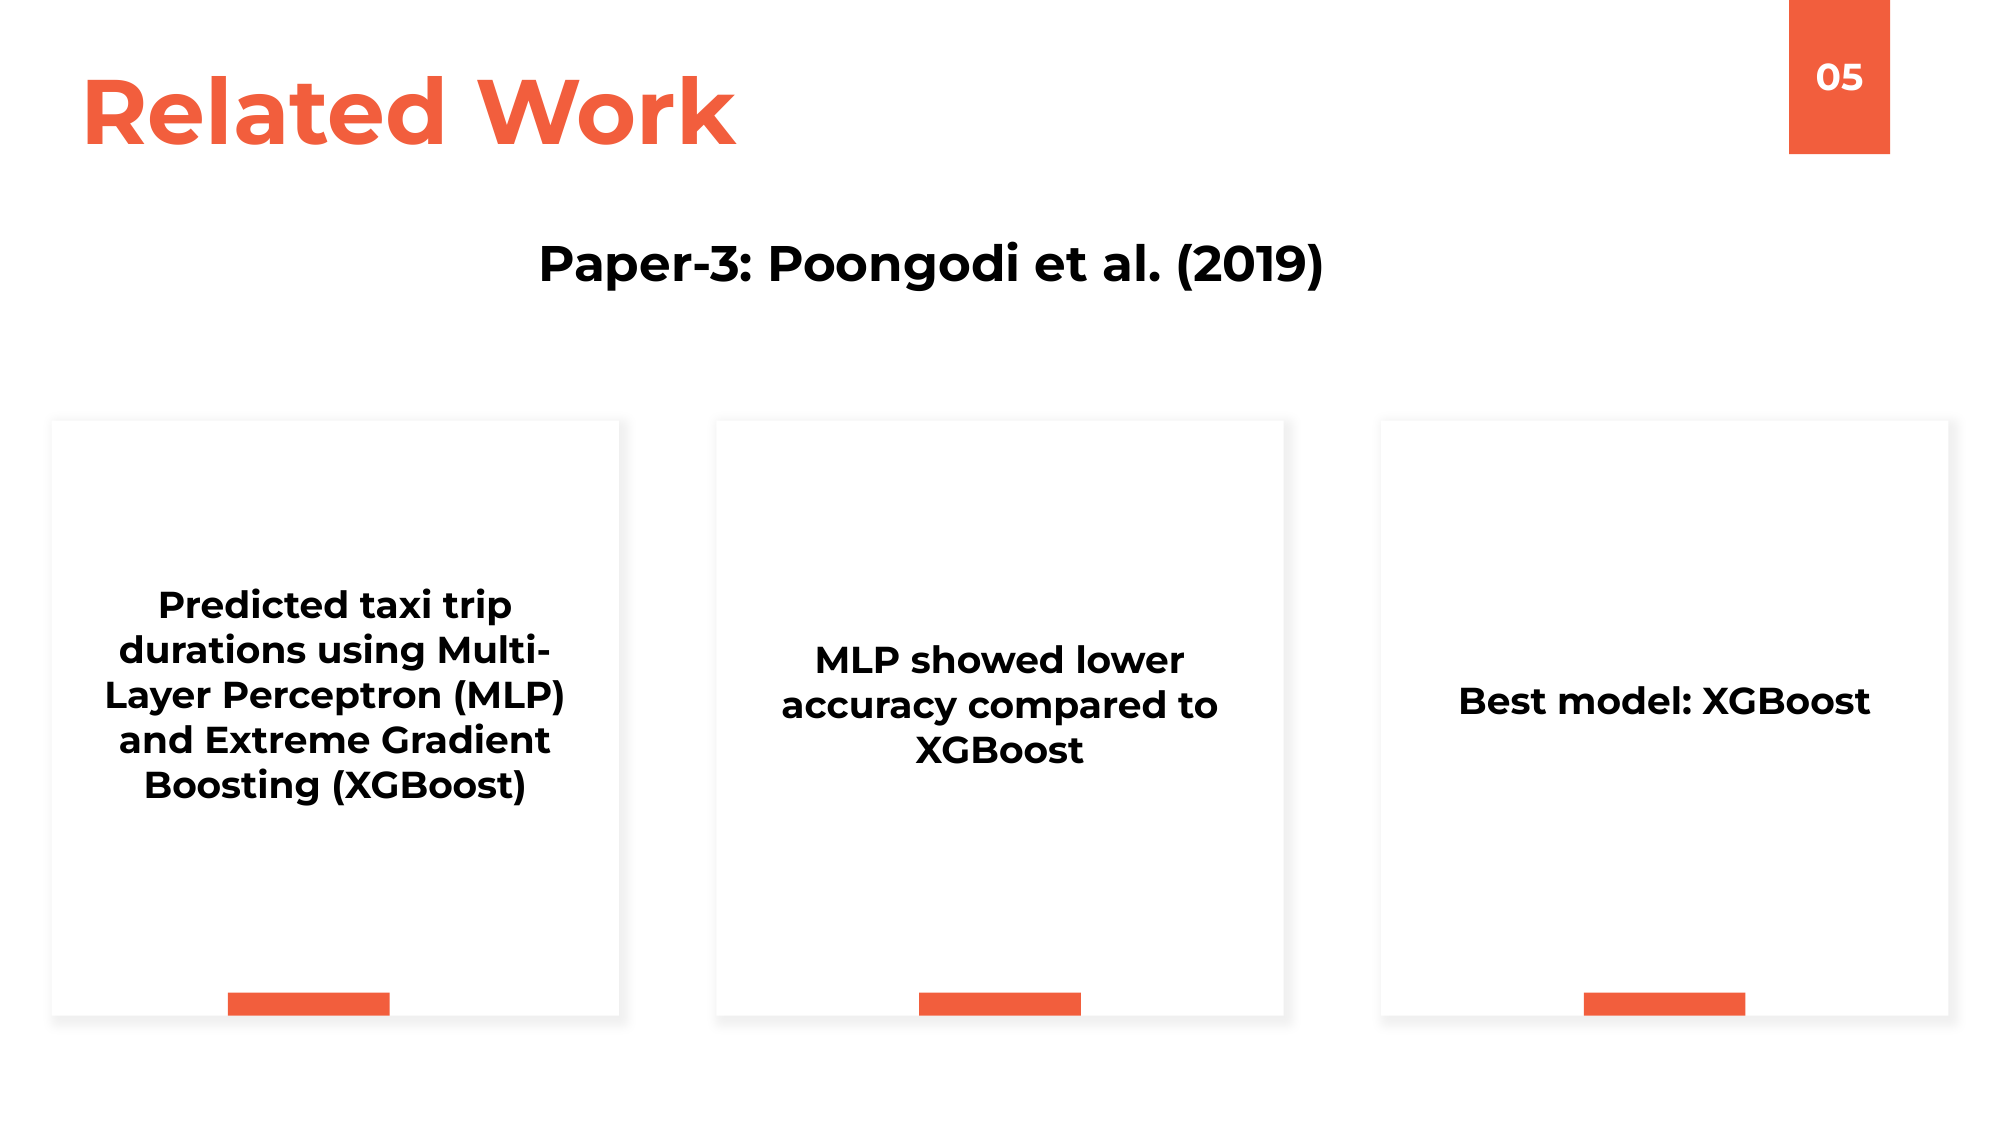

05
Related Work
Paper-3: Poongodi et al. (2019)

Predicted taxi trip durations using Multi-Layer Perceptron (MLP) and Extreme Gradient Boosting (XGBoost)
MLP showed lower accuracy compared to XGBoost
Best model: XGBoost